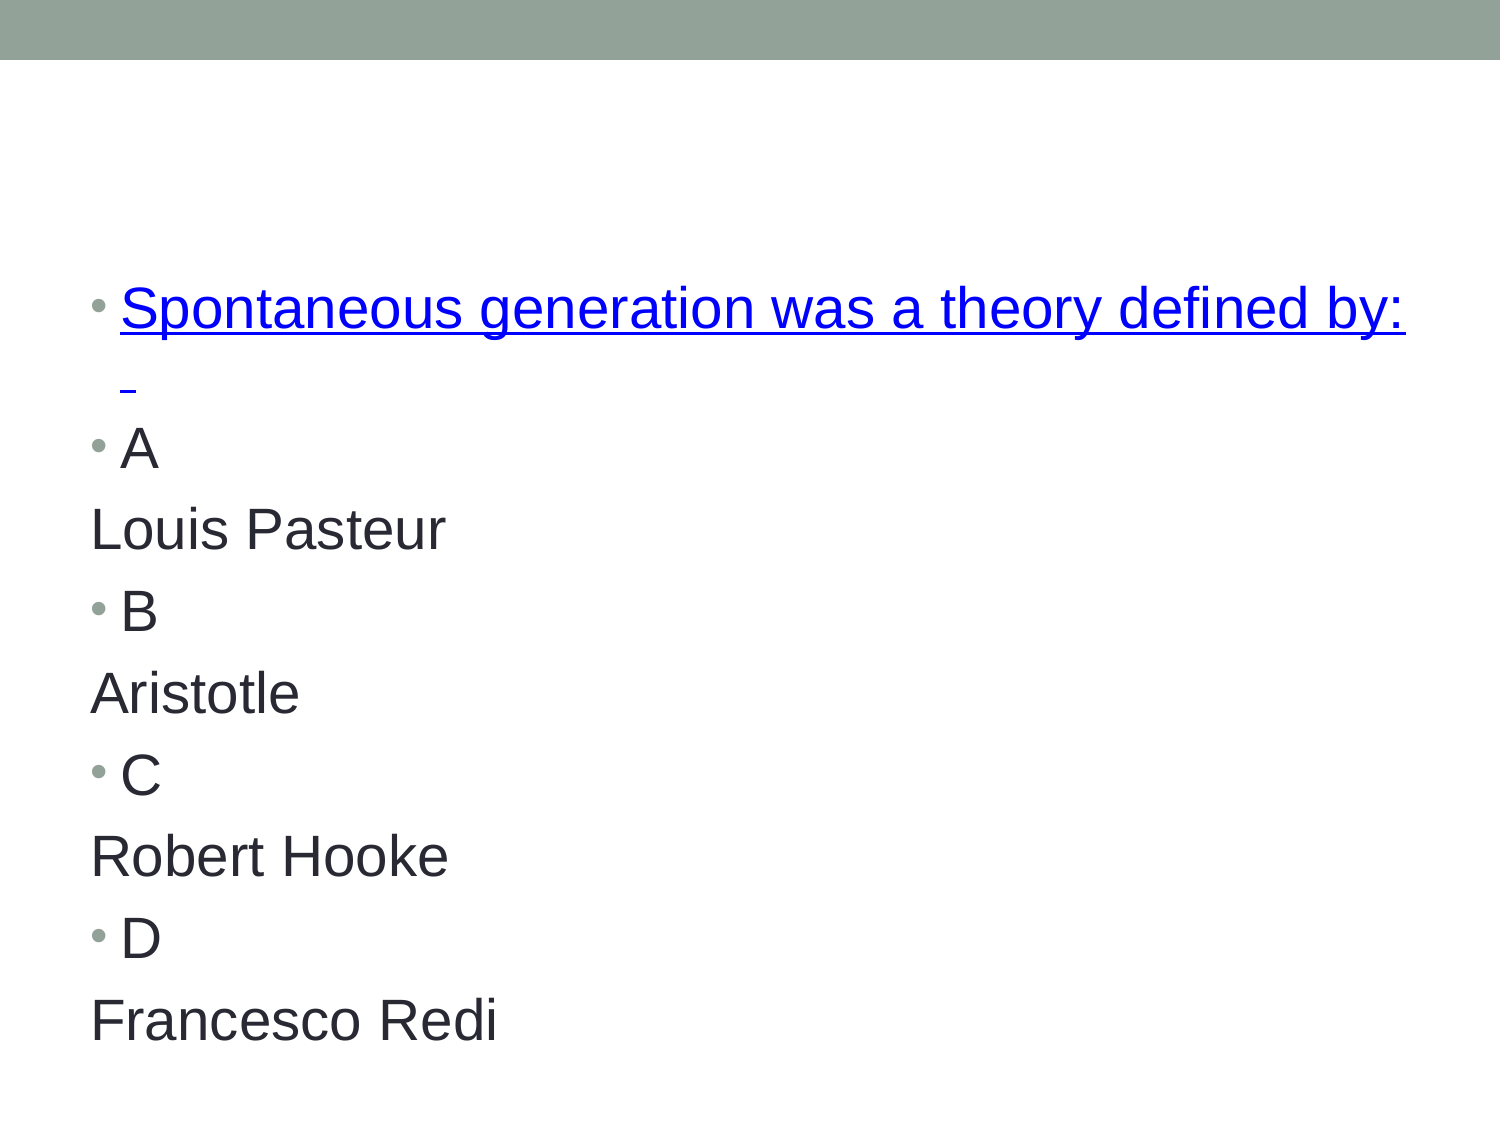

#
Spontaneous generation was a theory defined by:
A
Louis Pasteur
B
Aristotle
C
Robert Hooke
D
Francesco Redi